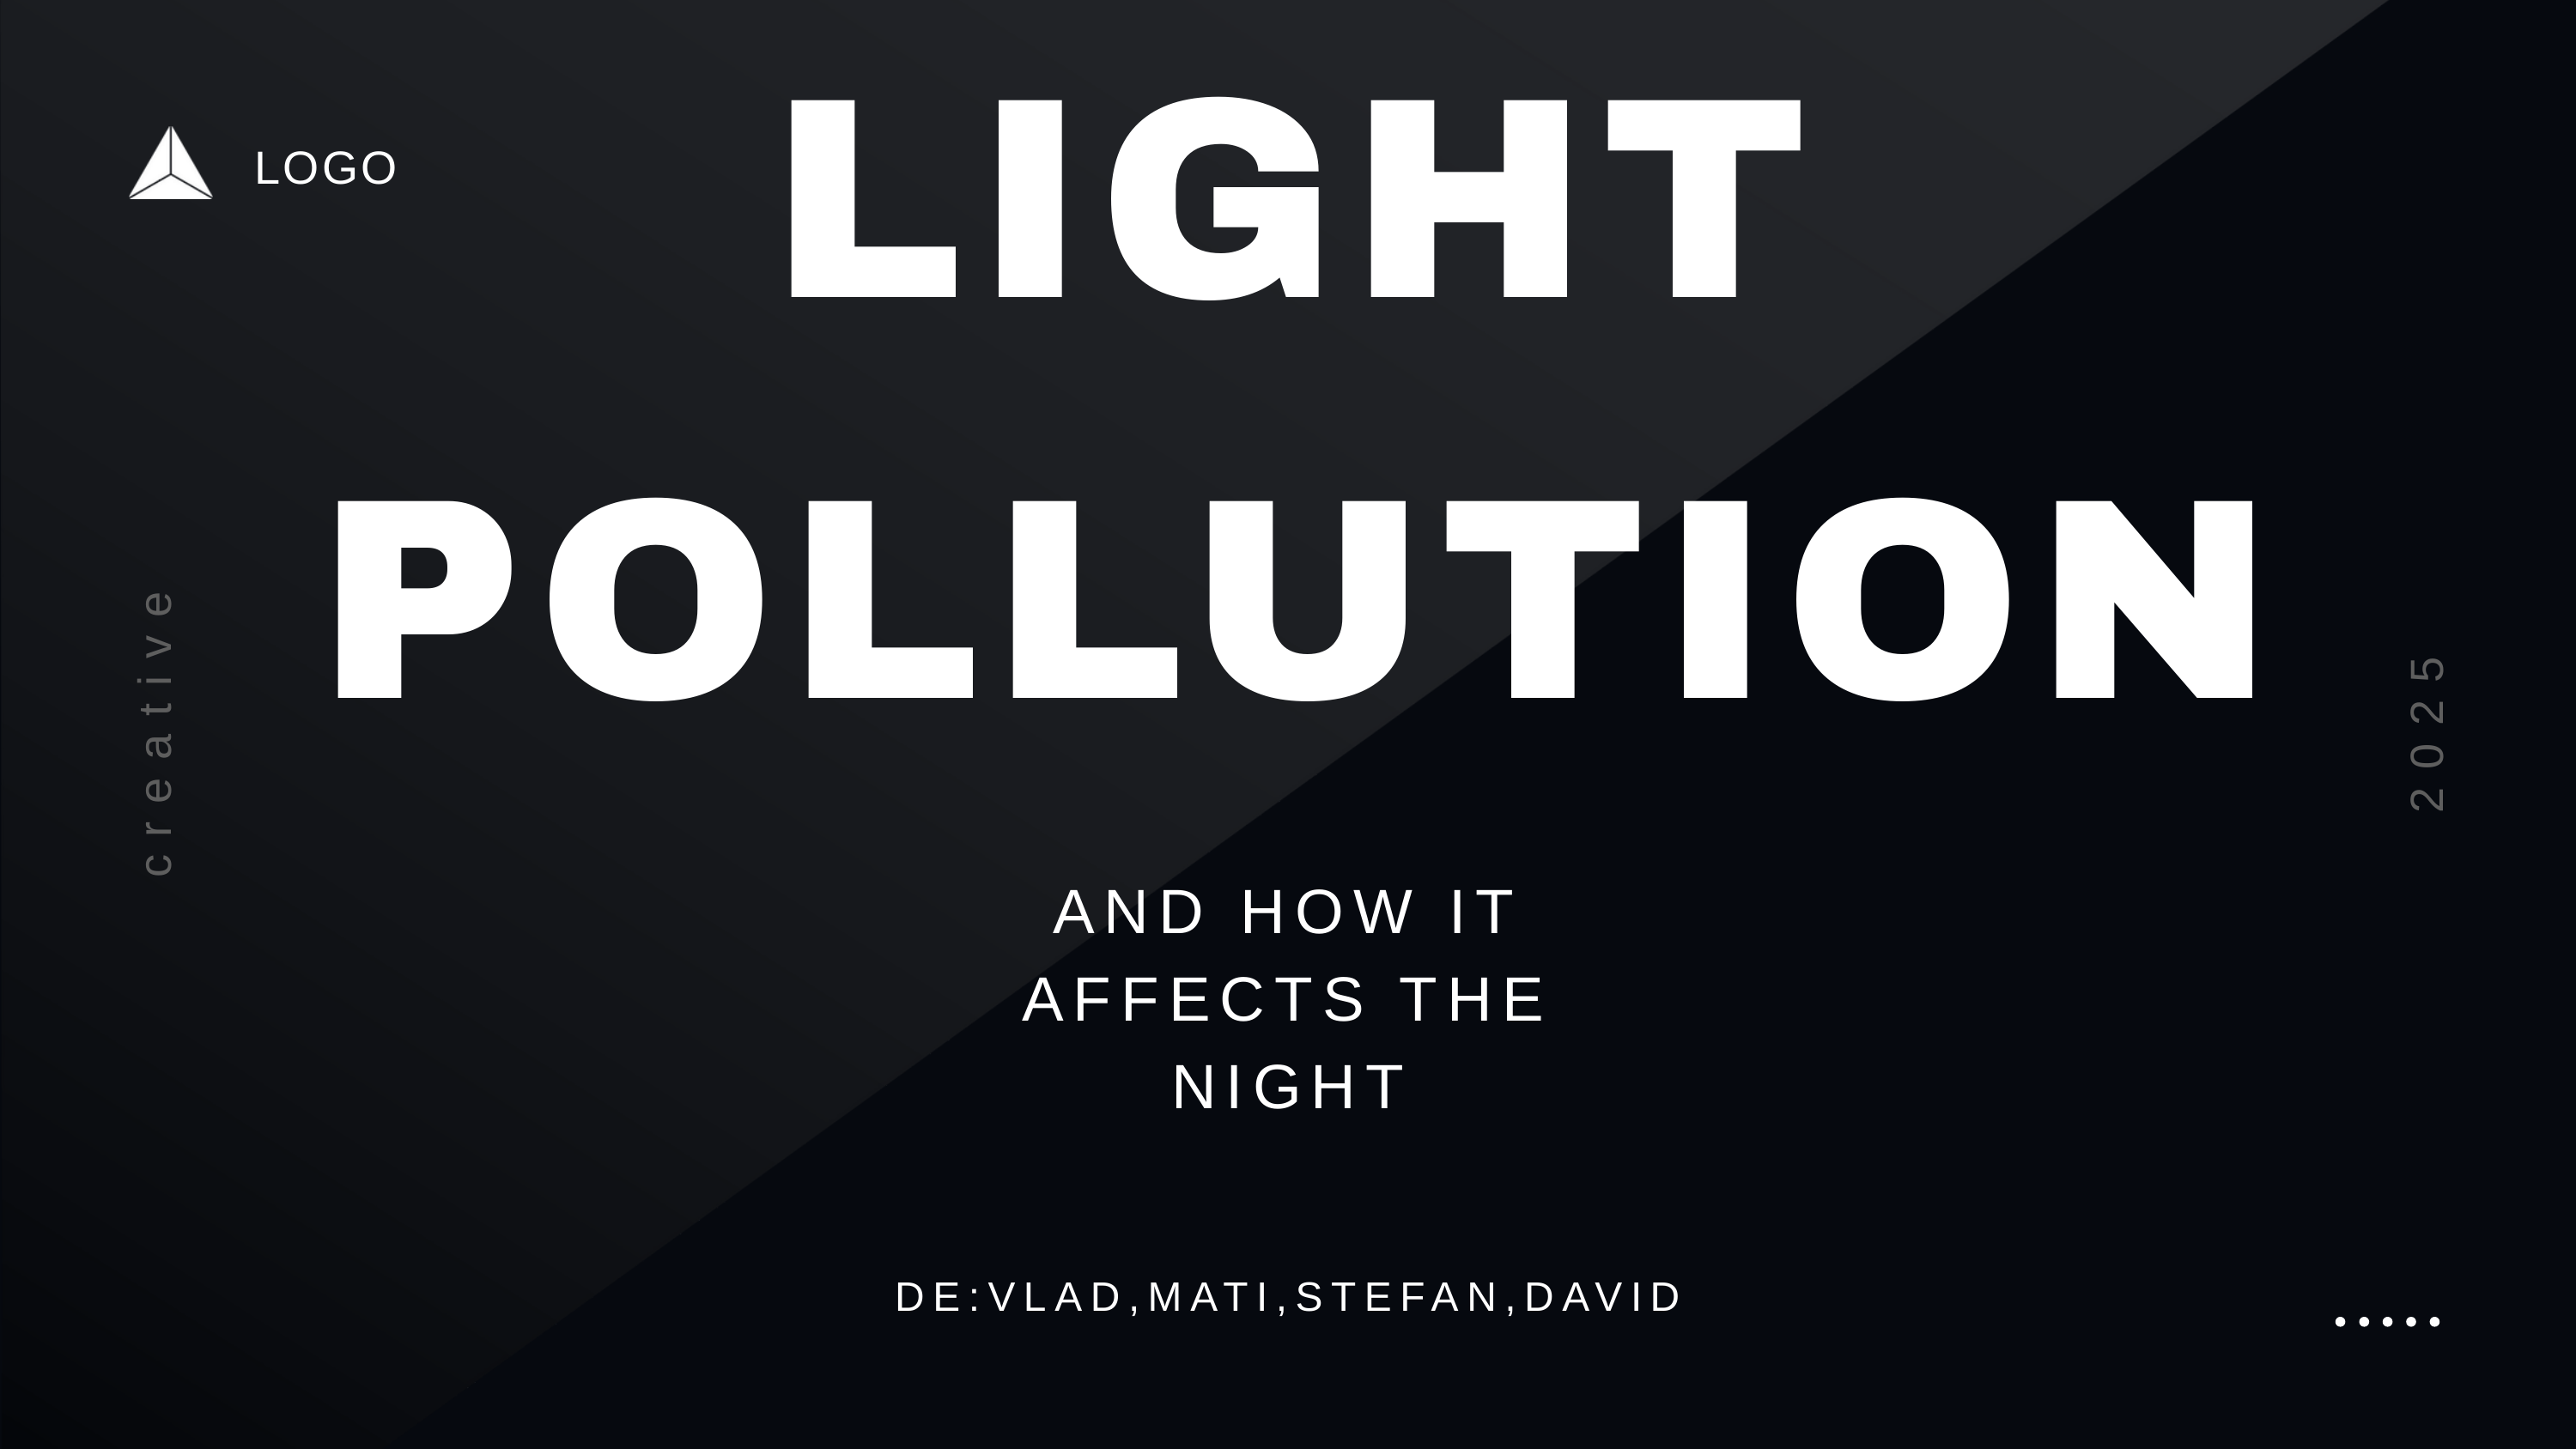

LIGHT POLLUTION

LOGO
creative
2025
AND HOW IT AFFECTS THE NIGHT
DE:VLAD,MATI,STEFAN,DAVID